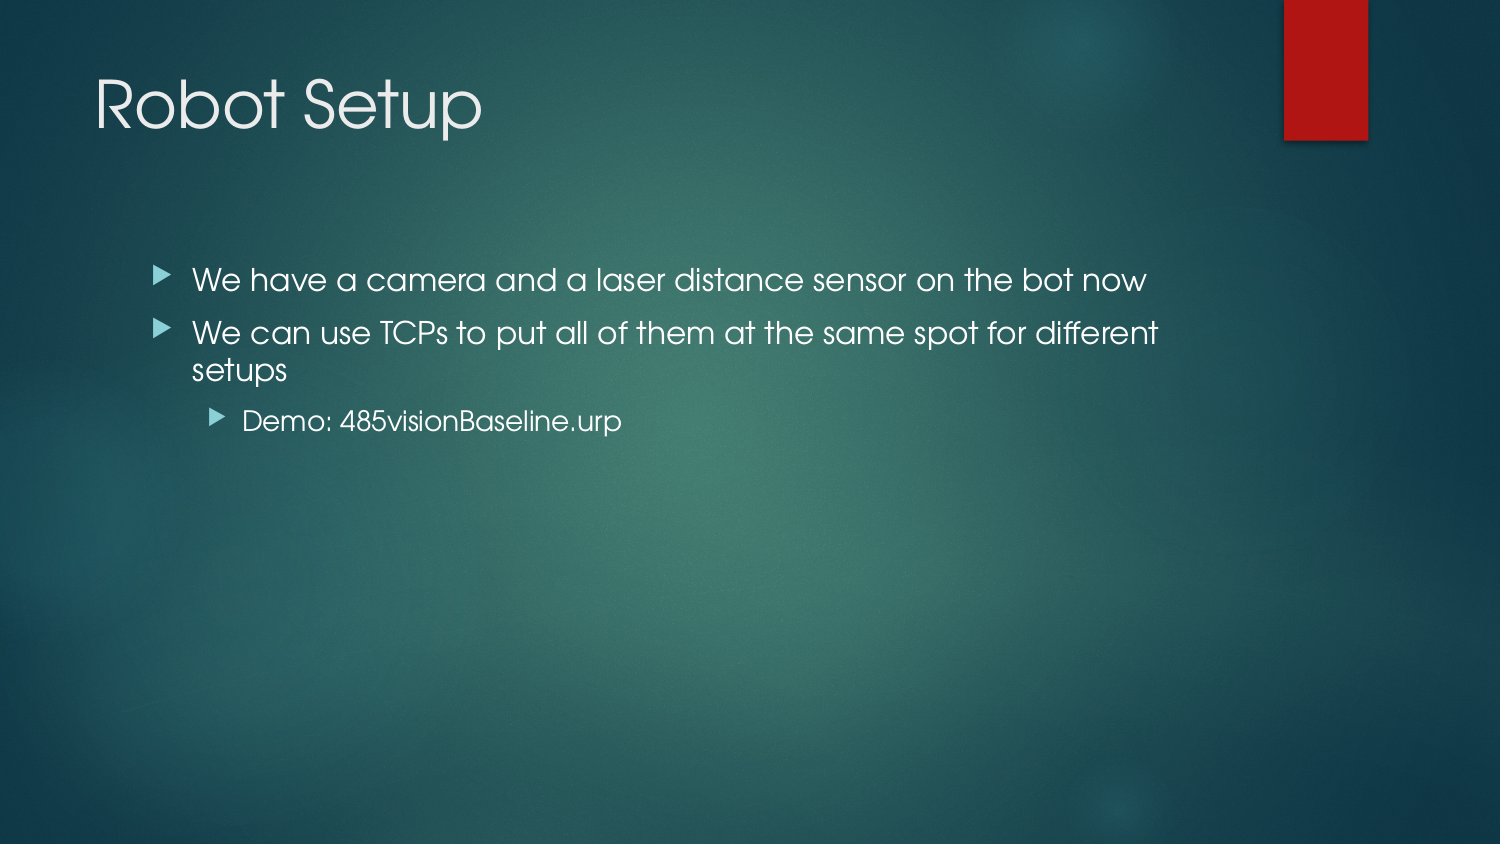

# Robot Setup
We have a camera and a laser distance sensor on the bot now
We can use TCPs to put all of them at the same spot for different setups
Demo: 485visionBaseline.urp